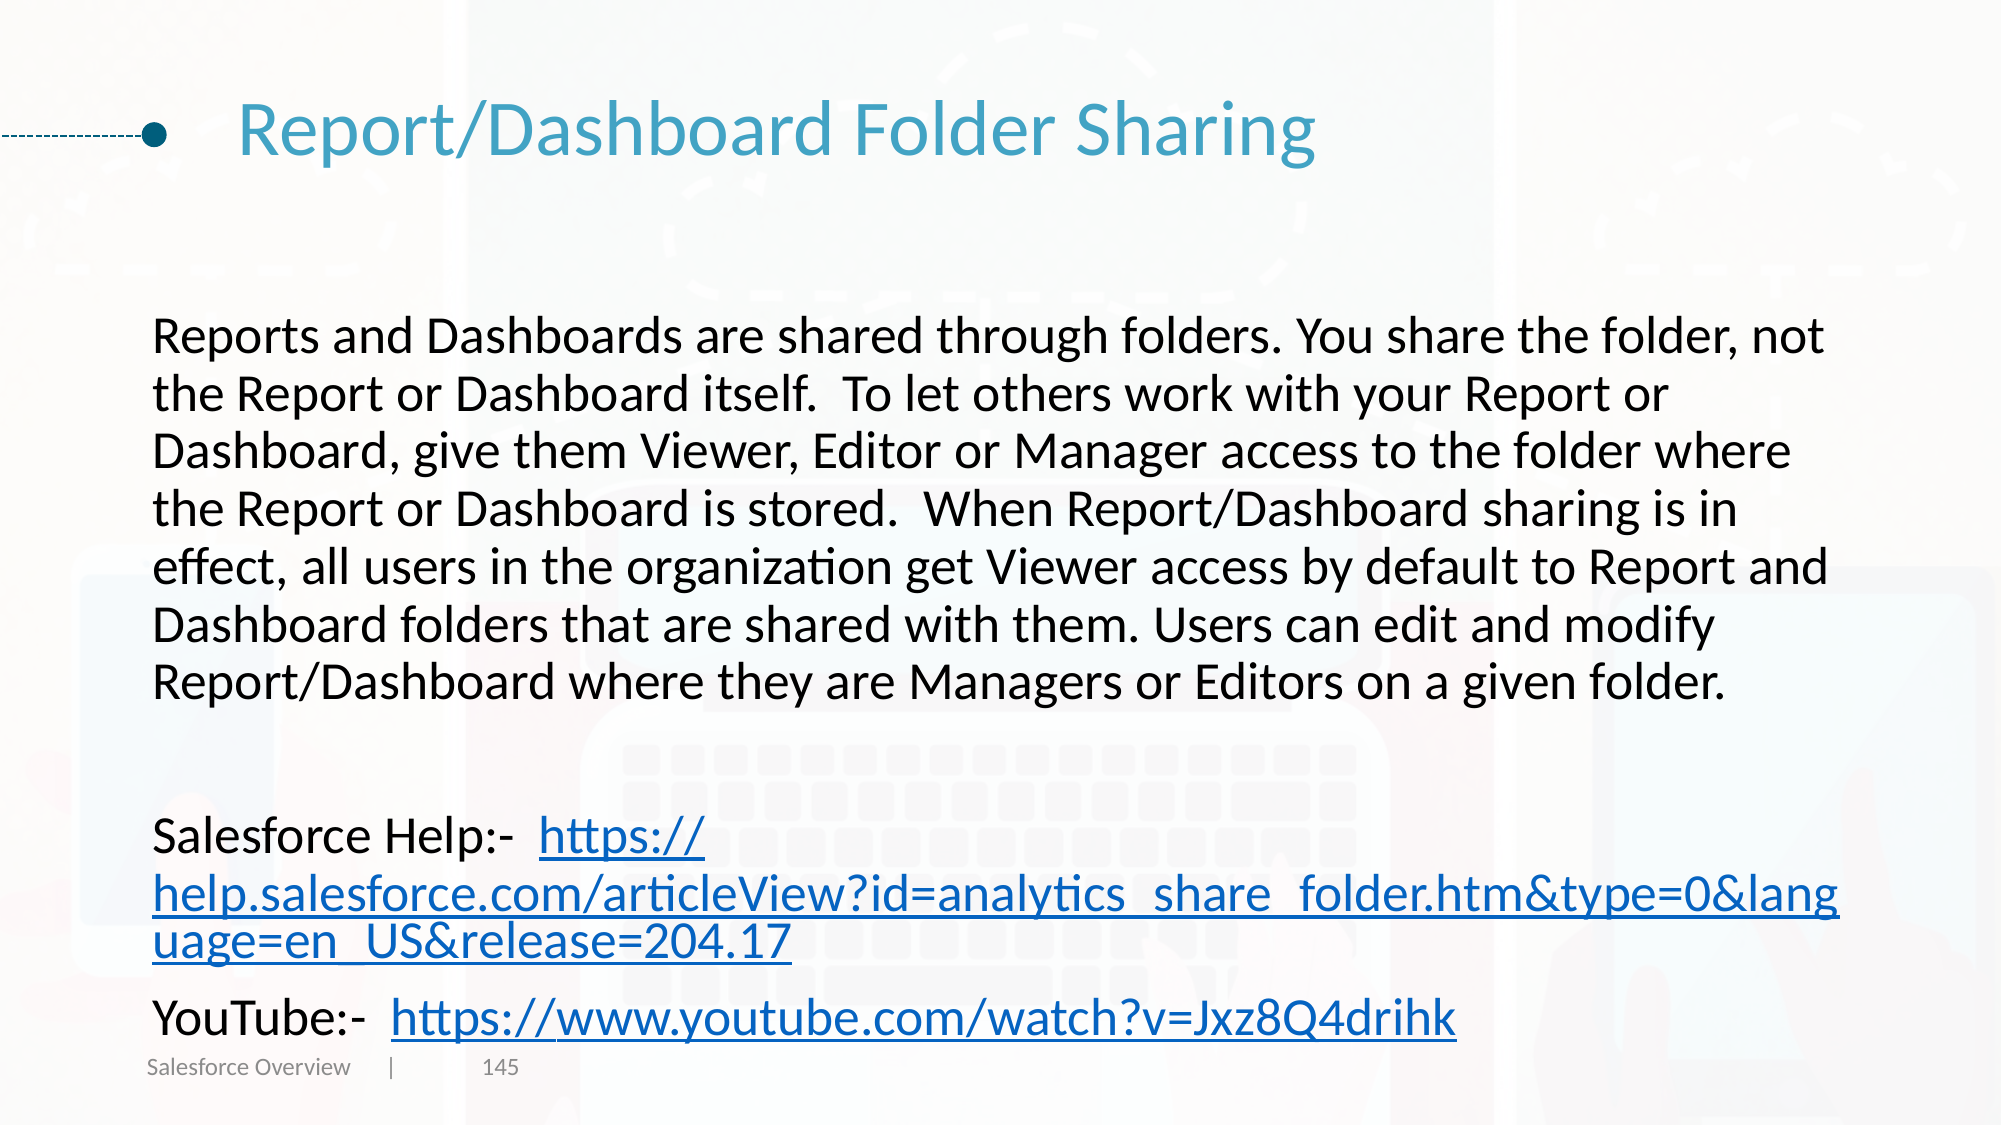

# Report/Dashboard Folder Sharing
Reports and Dashboards are shared through folders. You share the folder, not the Report or Dashboard itself.  To let others work with your Report or Dashboard, give them Viewer, Editor or Manager access to the folder where the Report or Dashboard is stored.  When Report/Dashboard sharing is in effect, all users in the organization get Viewer access by default to Report and Dashboard folders that are shared with them. Users can edit and modify Report/Dashboard where they are Managers or Editors on a given folder.

Salesforce Help:-  https://help.salesforce.com/articleView?id=analytics_share_folder.htm&type=0&language=en_US&release=204.17
YouTube:-  https://www.youtube.com/watch?v=Jxz8Q4drihk

Salesforce Overview      |
145